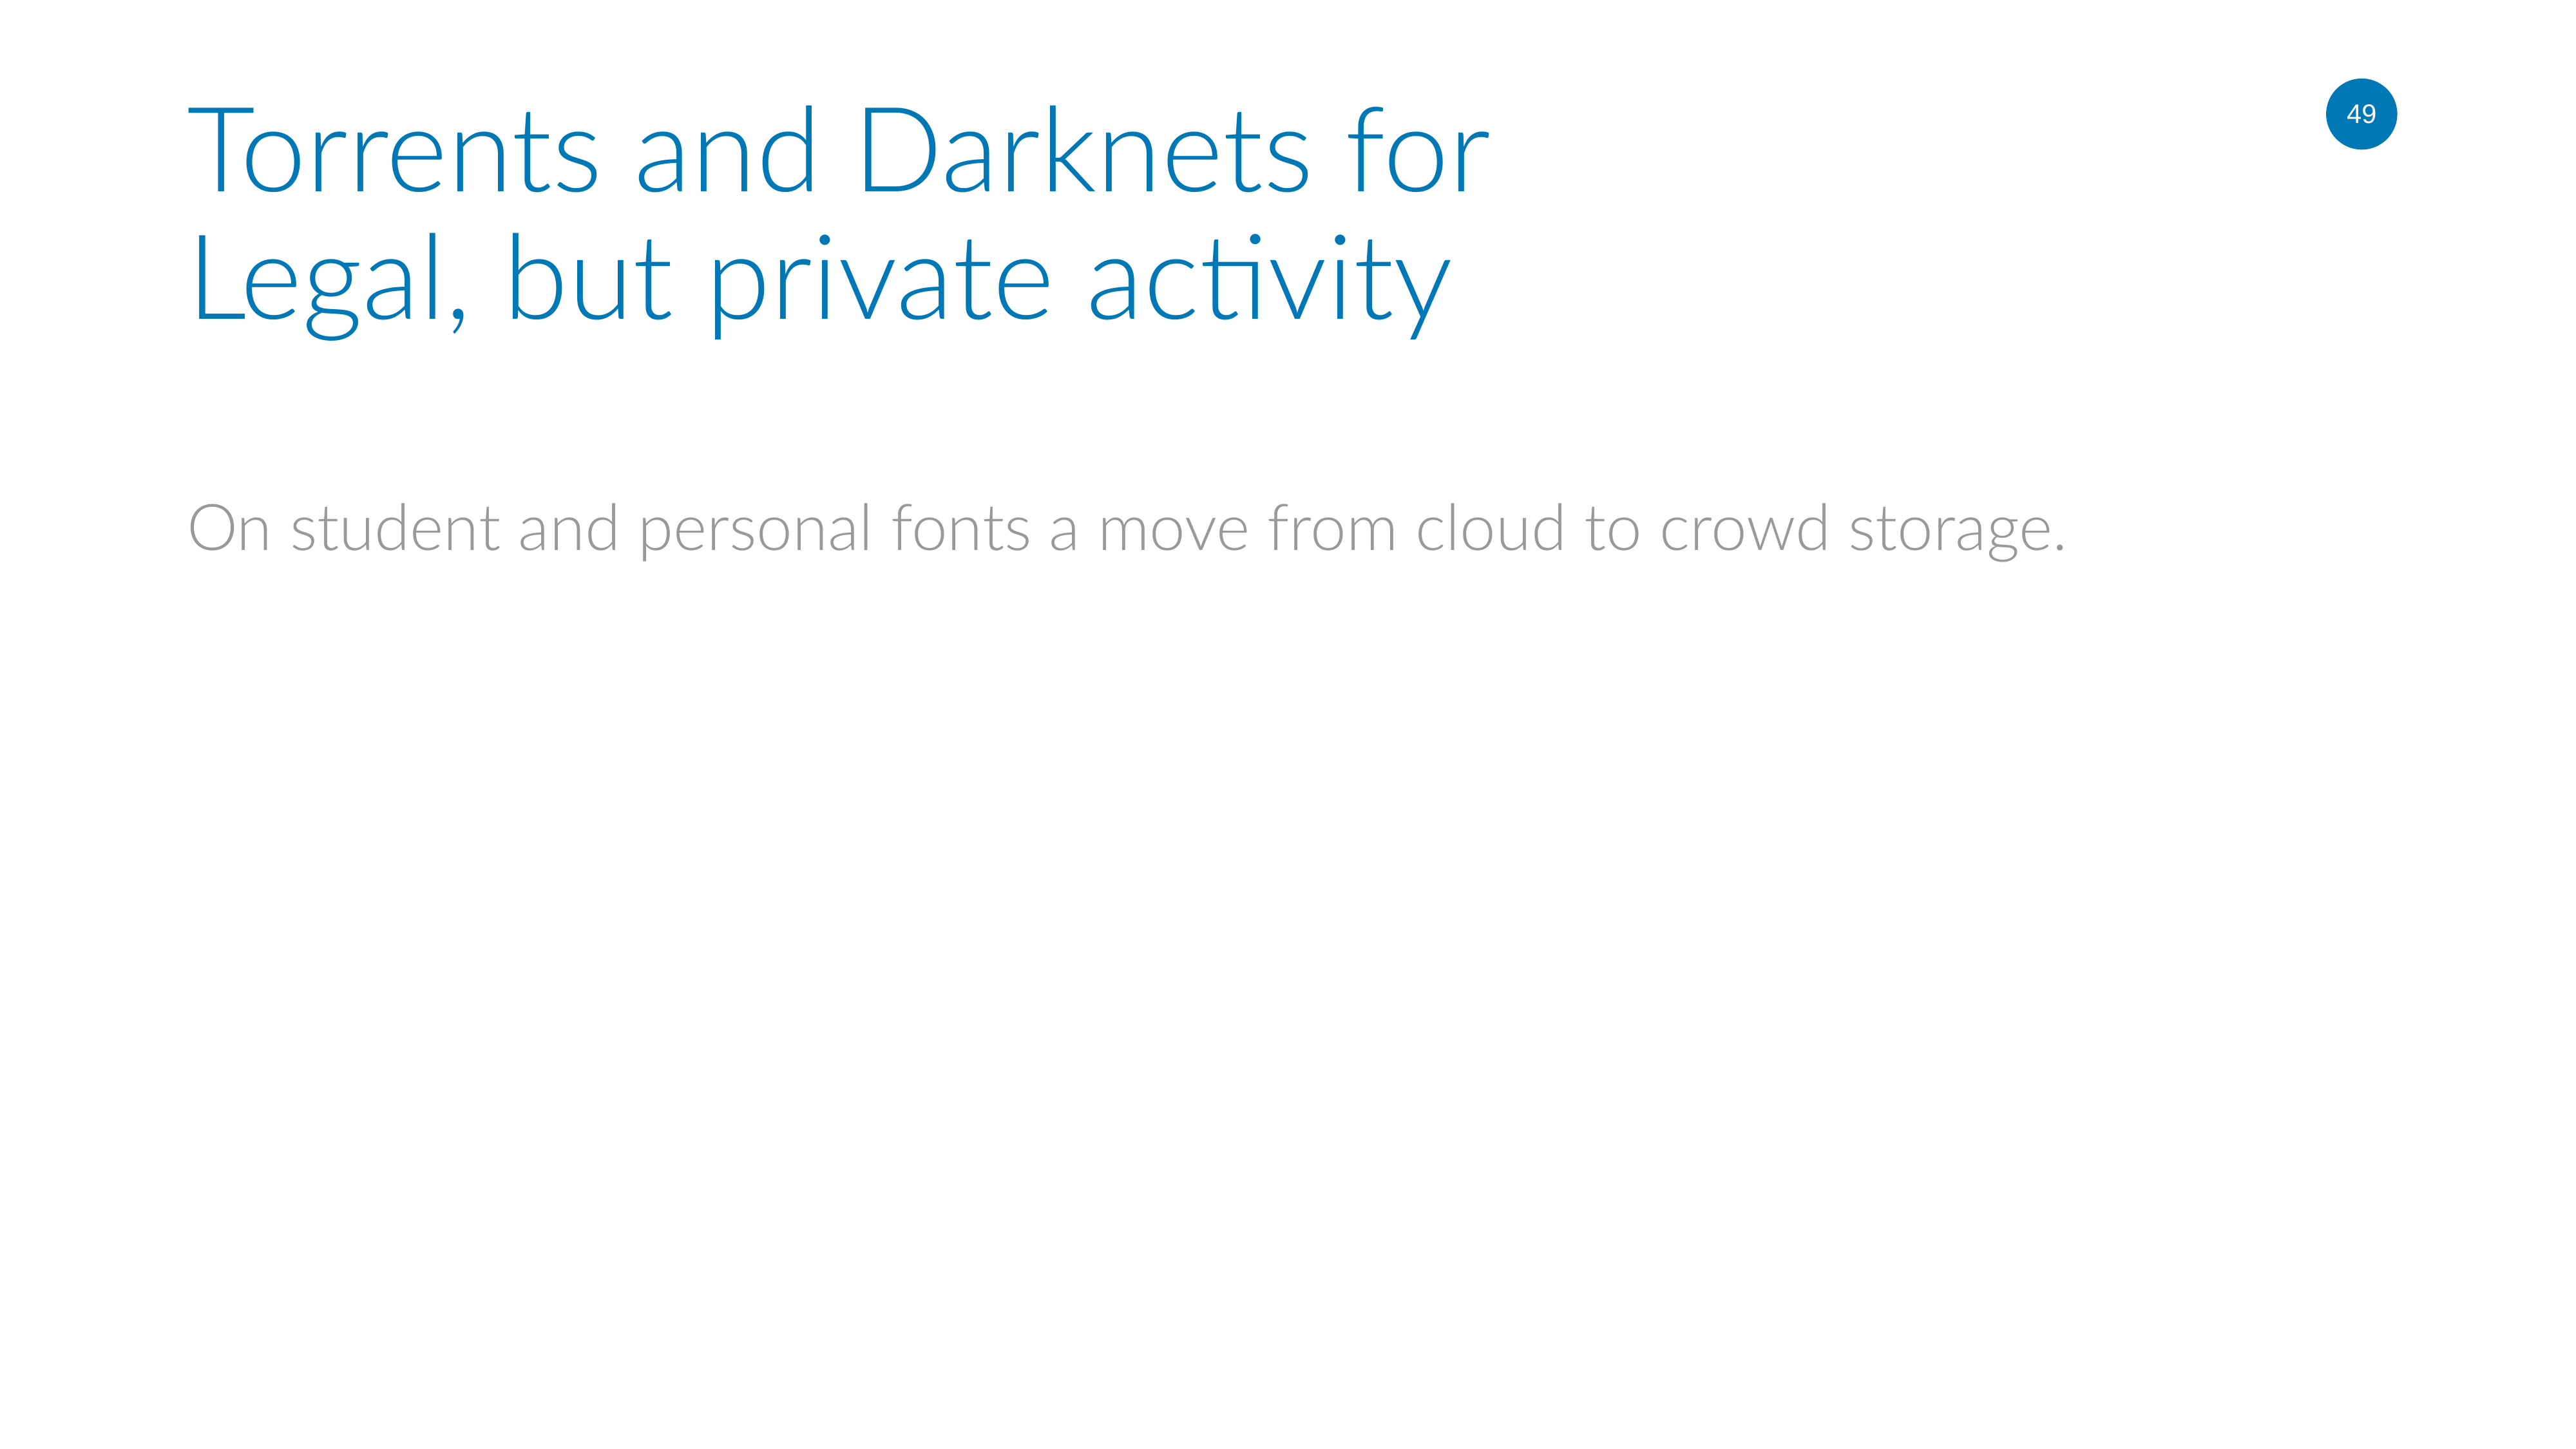

# Torrents and Darknets for Legal, but private activity

On student and personal fonts a move from cloud to crowd storage.